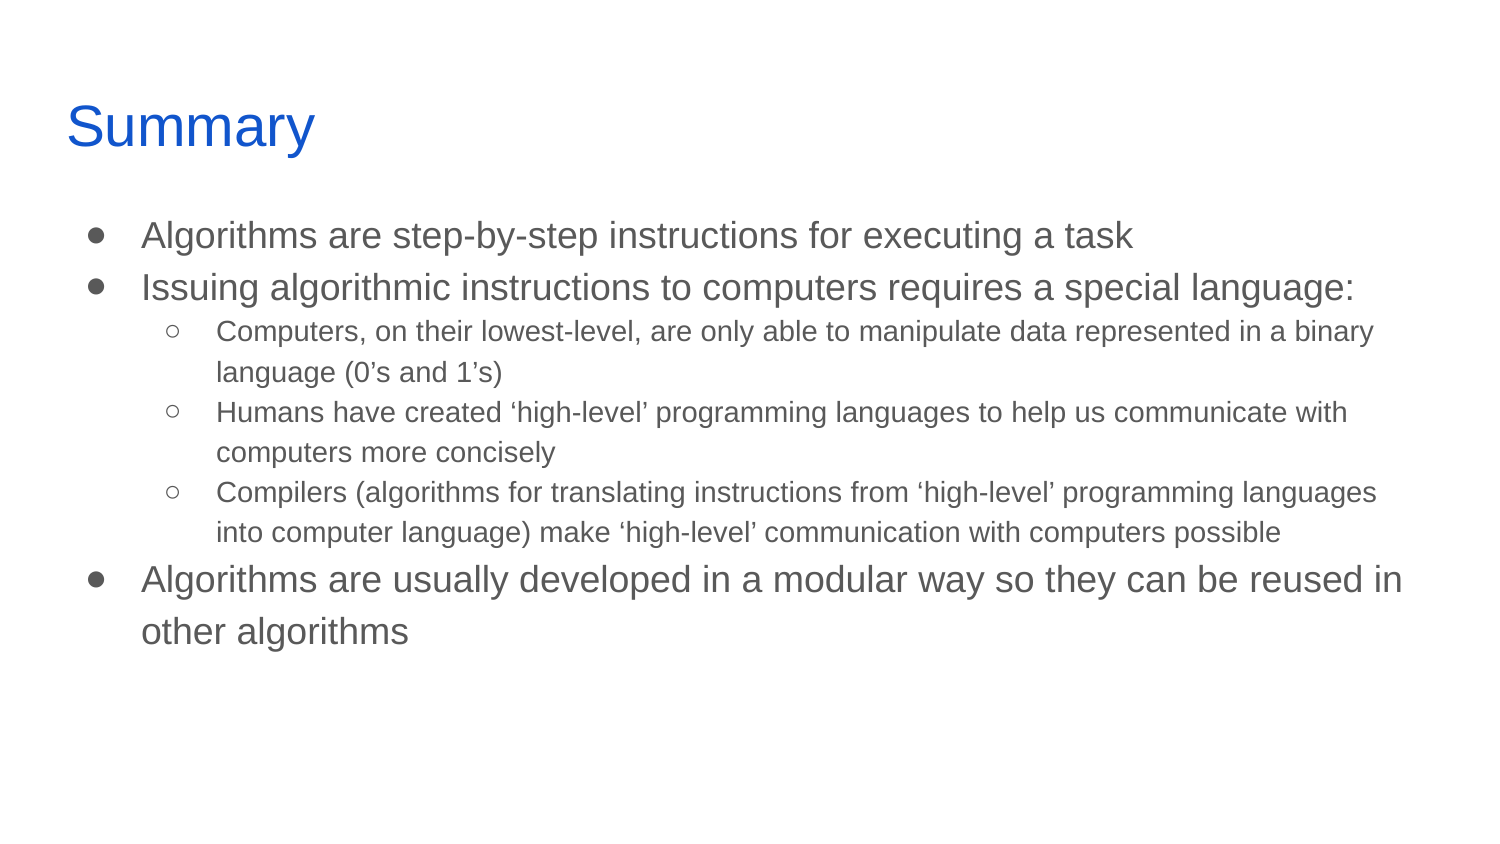

# Summary
Algorithms are step-by-step instructions for executing a task
Issuing algorithmic instructions to computers requires a special language:
Computers, on their lowest-level, are only able to manipulate data represented in a binary language (0’s and 1’s)
Humans have created ‘high-level’ programming languages to help us communicate with computers more concisely
Compilers (algorithms for translating instructions from ‘high-level’ programming languages into computer language) make ‘high-level’ communication with computers possible
Algorithms are usually developed in a modular way so they can be reused in other algorithms